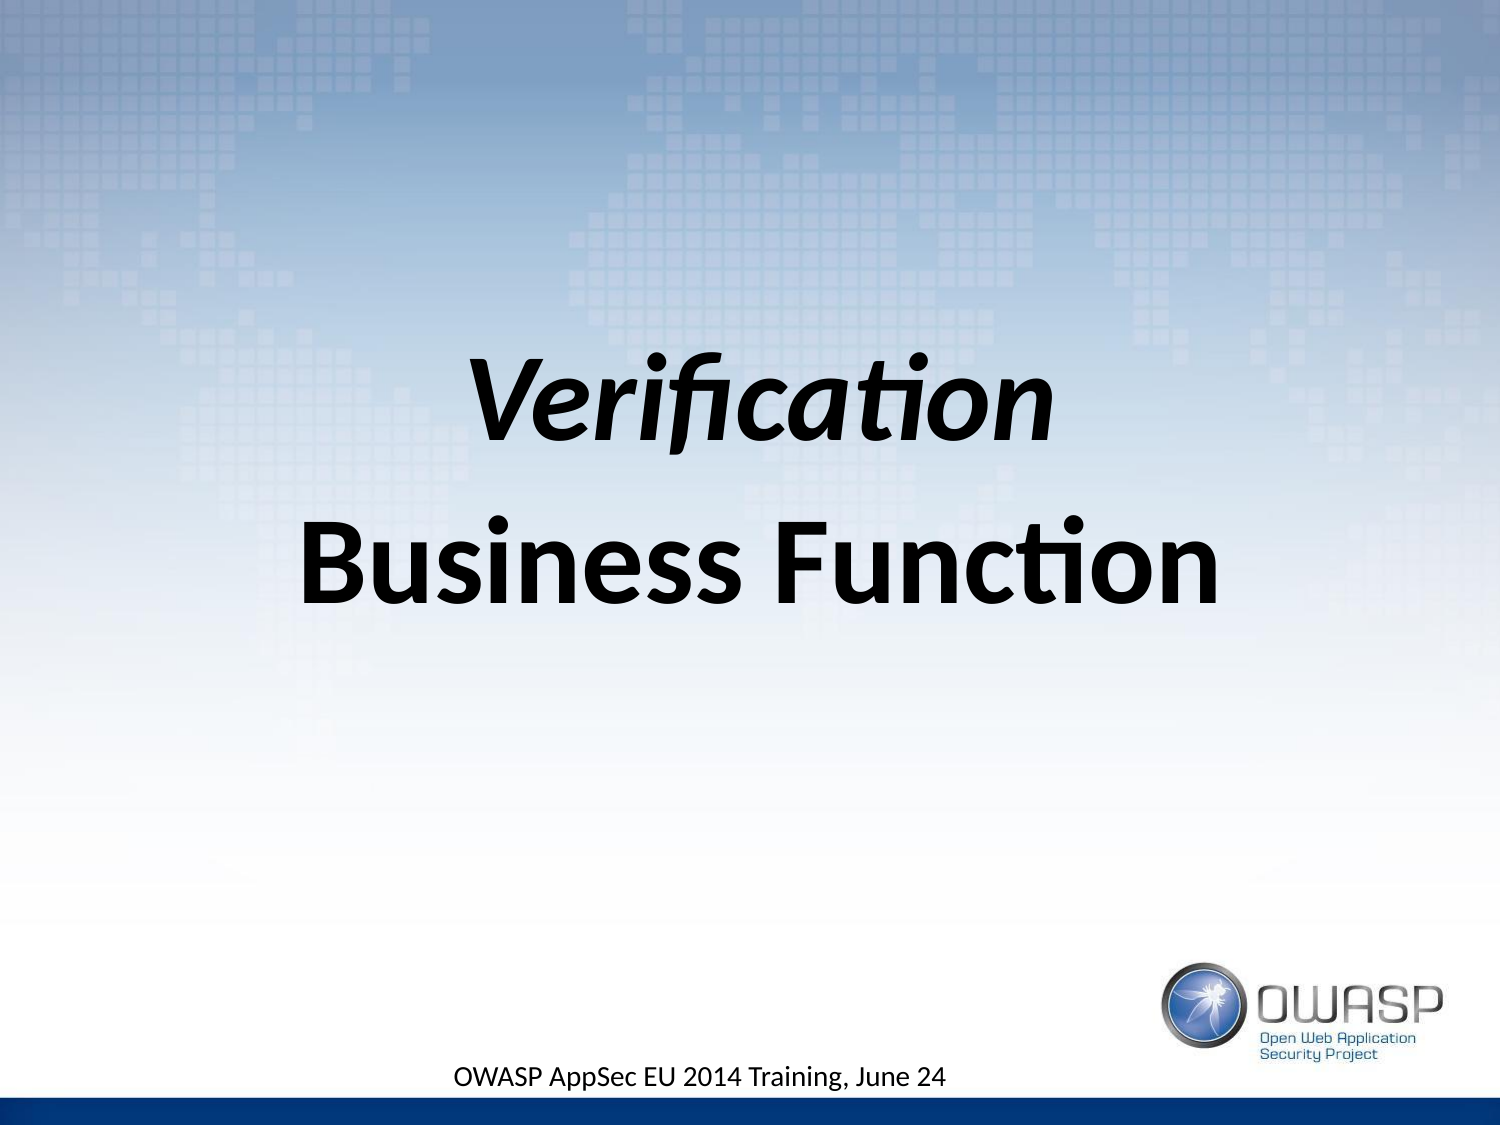

#

Verification
Business Function
OWASP AppSec EU 2014 Training, June 24